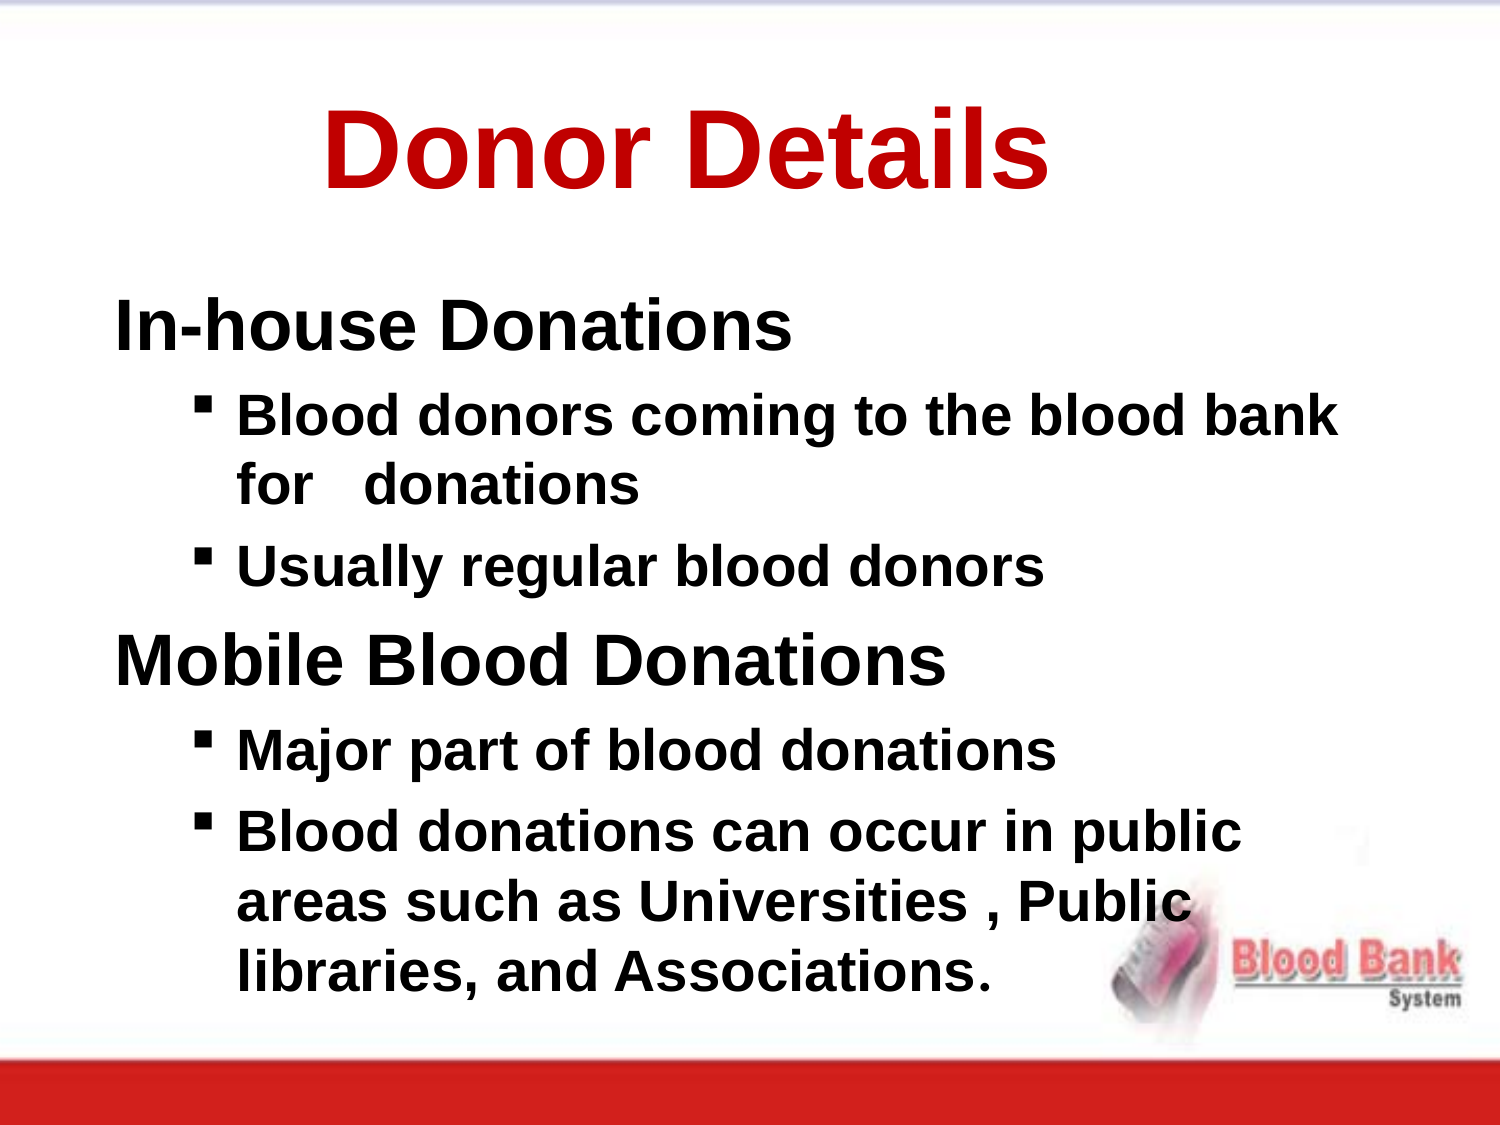

# Donor Details
In-house Donations
Blood donors coming to the blood bank for   donations
Usually regular blood donors
Mobile Blood Donations
Major part of blood donations
Blood donations can occur in public areas such as Universities , Public libraries, and Associations.